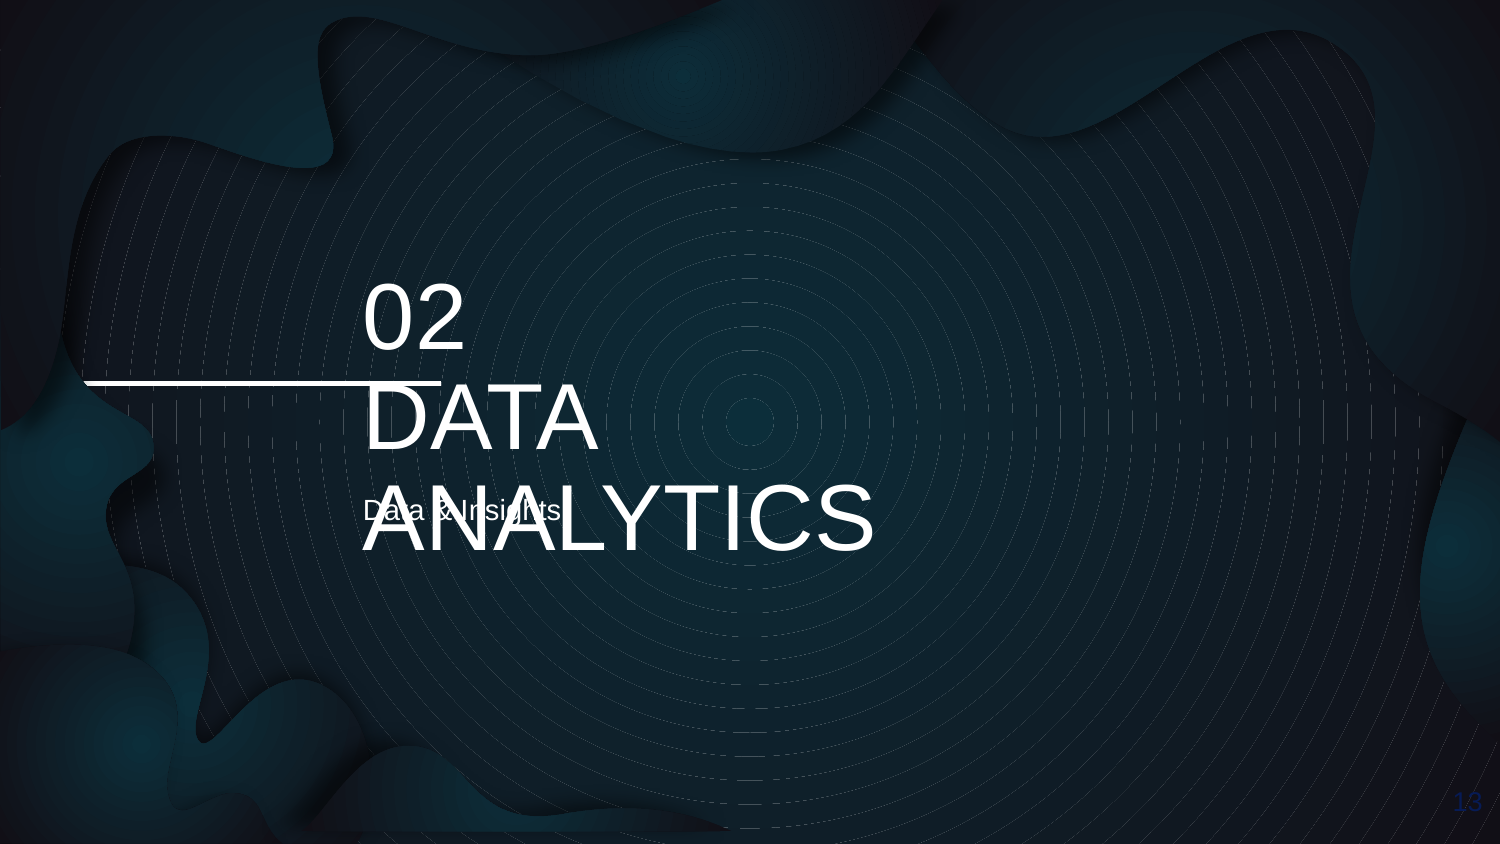

# 02
DATA ANALYTICS
Data & Insights
13